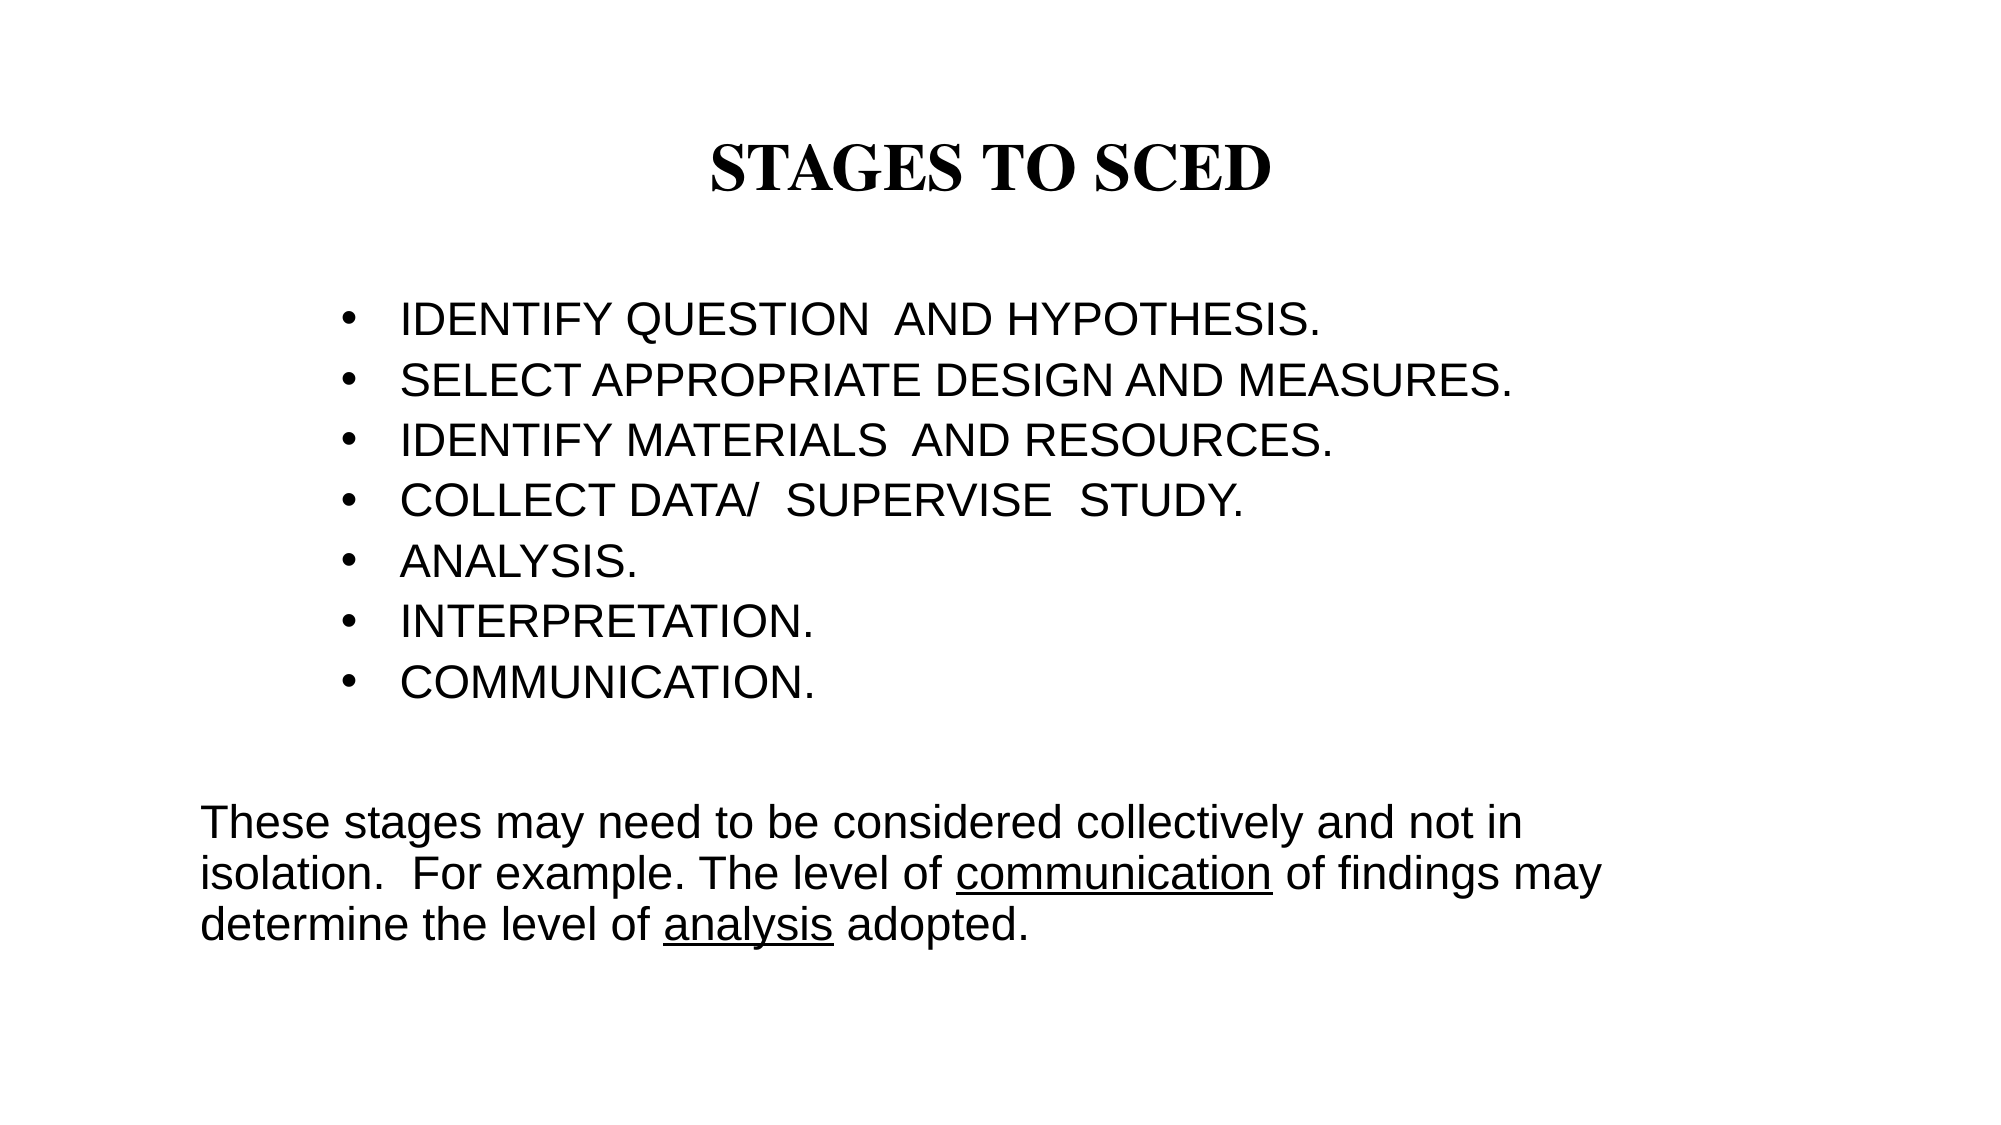

# STAGES TO SCED
IDENTIFY QUESTION  AND HYPOTHESIS.
SELECT APPROPRIATE DESIGN AND MEASURES.
IDENTIFY MATERIALS  AND RESOURCES.
COLLECT DATA/  SUPERVISE  STUDY.
ANALYSIS.
INTERPRETATION.
COMMUNICATION.

These stages may need to be considered collectively and not in isolation.  For example. The level of communication of findings may determine the level of analysis adopted.